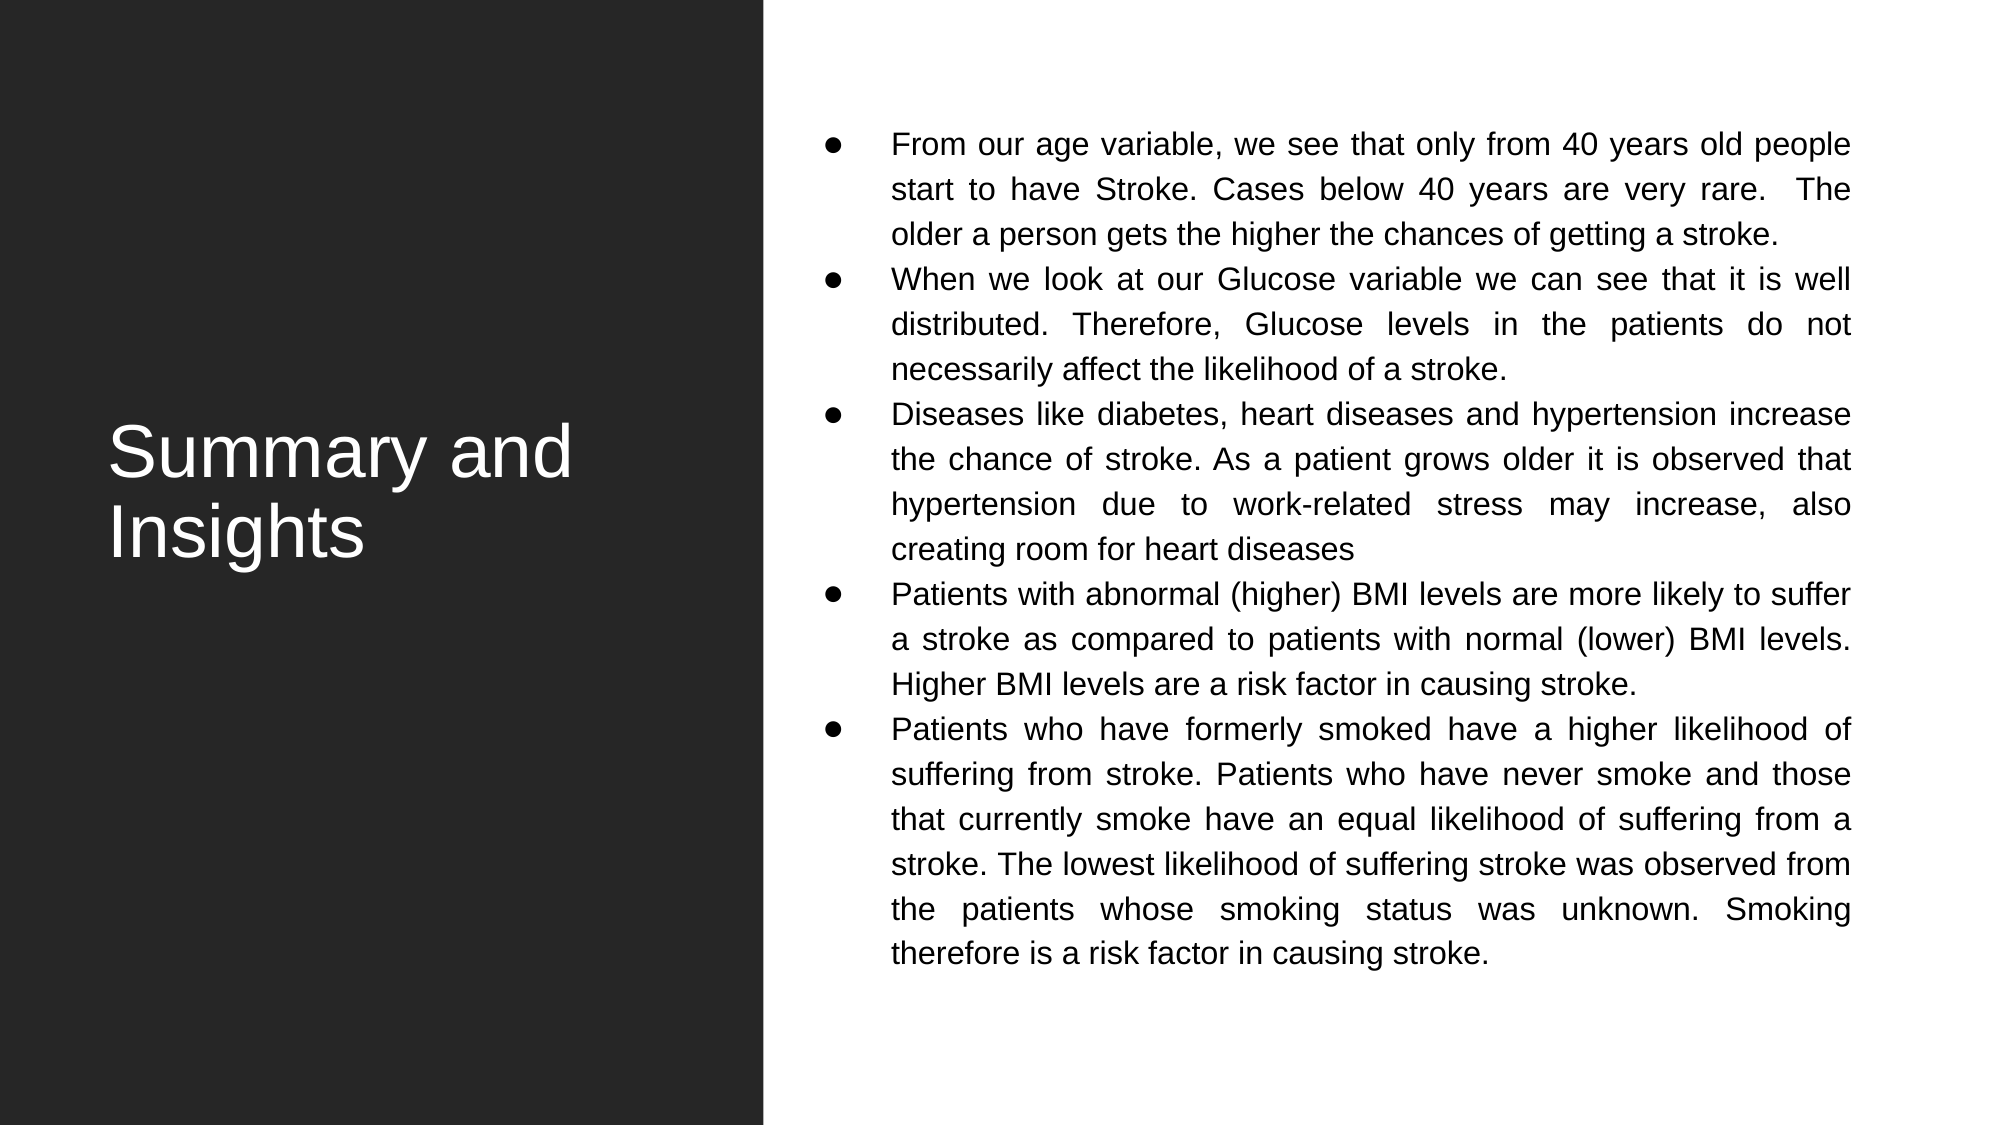

From our age variable, we see that only from 40 years old people start to have Stroke. Cases below 40 years are very rare.  The older a person gets the higher the chances of getting a stroke.
When we look at our Glucose variable we can see that it is well distributed. Therefore, Glucose levels in the patients do not necessarily affect the likelihood of a stroke.
Diseases like diabetes, heart diseases and hypertension increase the chance of stroke. As a patient grows older it is observed that hypertension due to work-related stress may increase, also creating room for heart diseases
Patients with abnormal (higher) BMI levels are more likely to suffer a stroke as compared to patients with normal (lower) BMI levels. Higher BMI levels are a risk factor in causing stroke.
Patients who have formerly smoked have a higher likelihood of suffering from stroke. Patients who have never smoke and those that currently smoke have an equal likelihood of suffering from a stroke. The lowest likelihood of suffering stroke was observed from the patients whose smoking status was unknown. Smoking therefore is a risk factor in causing stroke.

# Summary and Insights